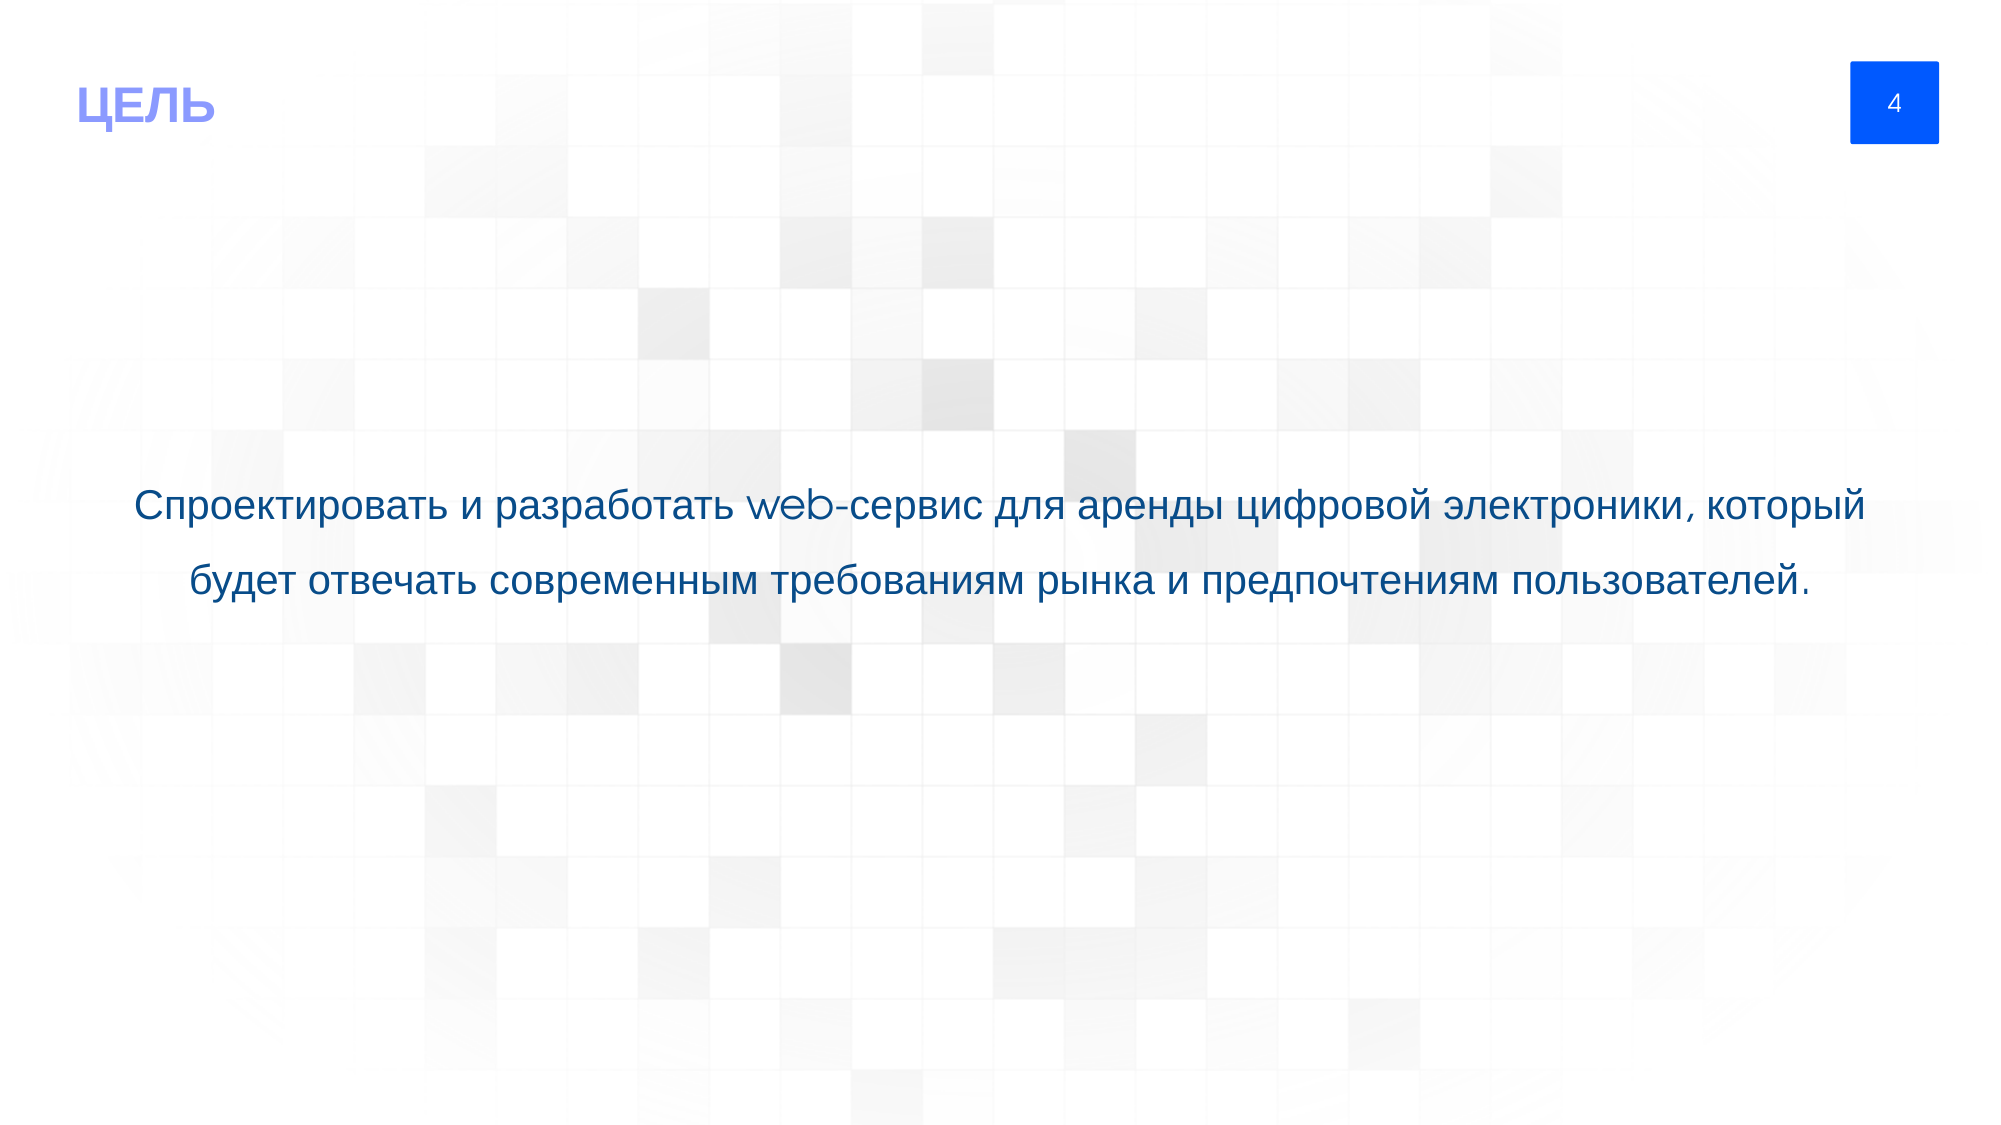

ЦЕЛЬ
4
Спроектировать и разработать web-сервис для аренды цифровой электроники, который будет отвечать современным требованиям рынка и предпочтениям пользователей.